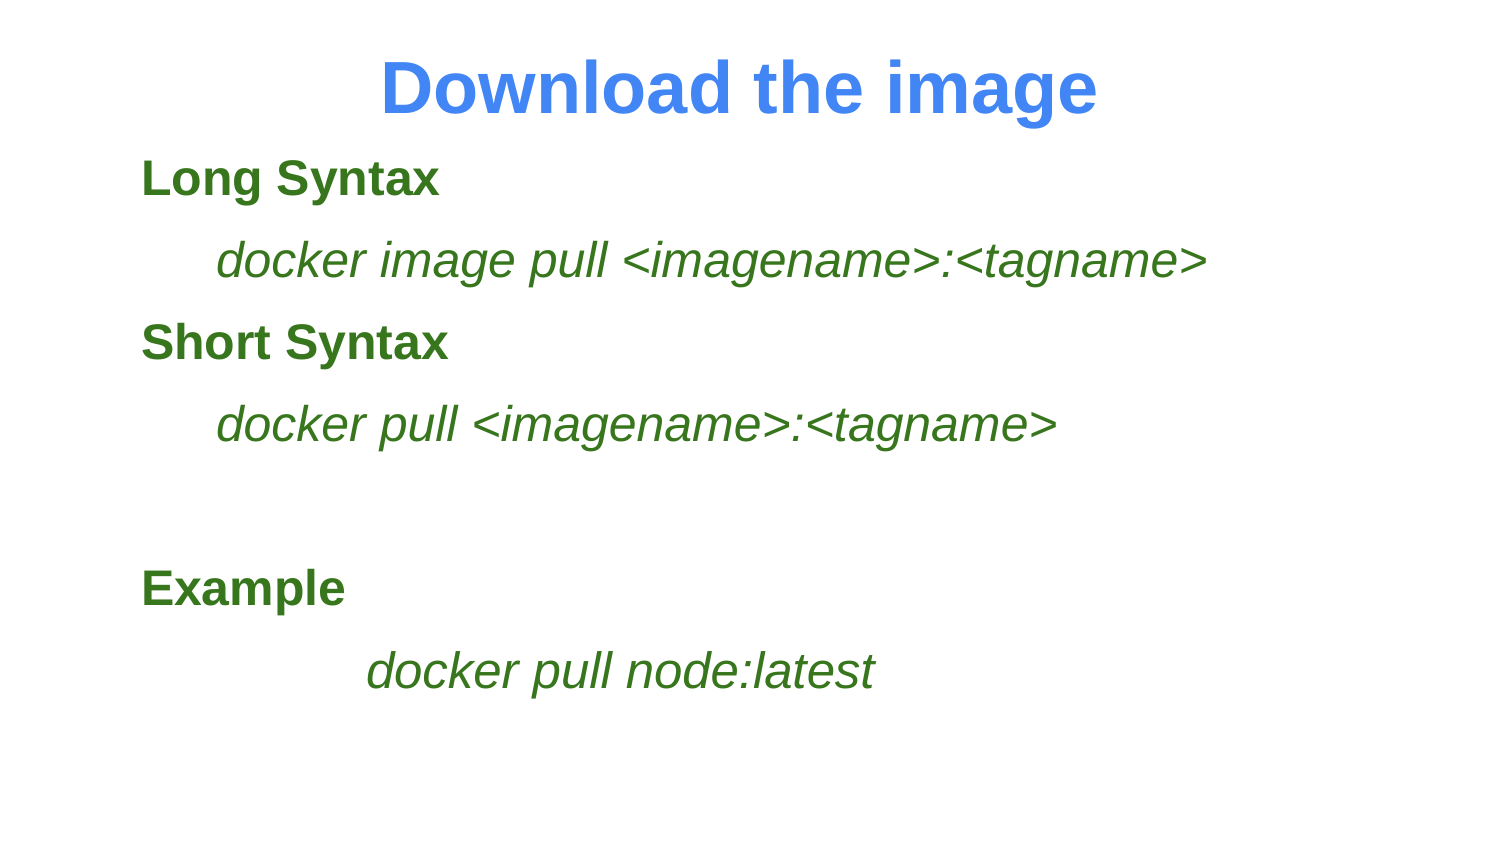

# Download the image
Long Syntax
docker image pull <imagename>:<tagname>
Short Syntax
docker pull <imagename>:<tagname>

Example
		docker pull node:latest